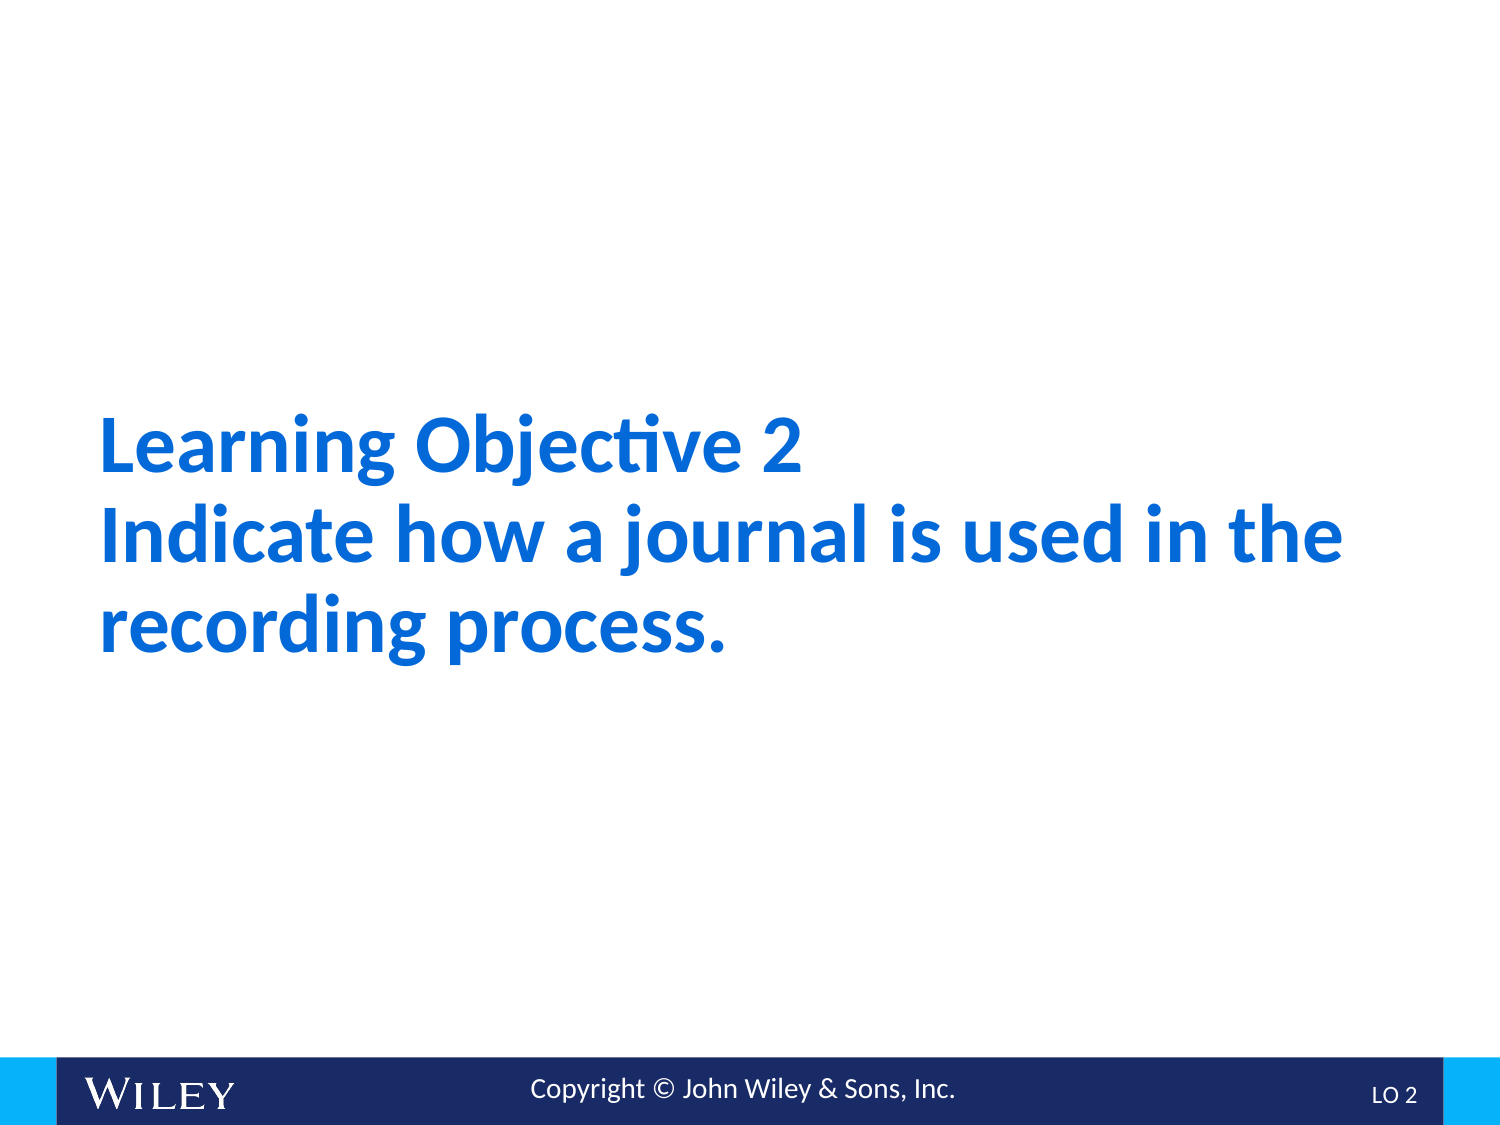

# Learning Objective 2 Indicate how a journal is used in the recording process.
L O 2